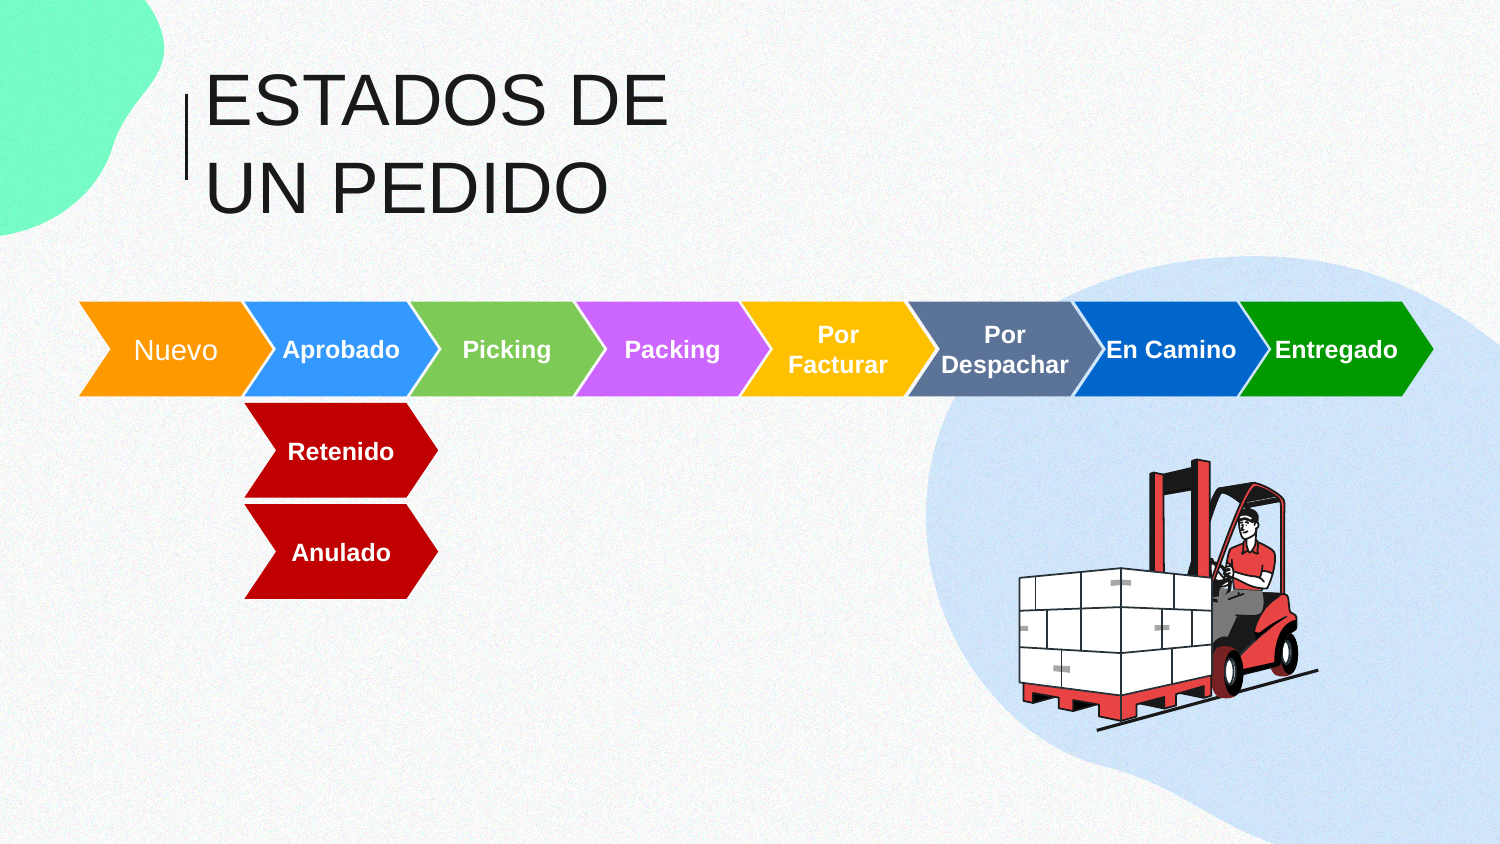

# ESTADOS DE UN PEDIDO
Aprobado
Picking
Packing
Por
Facturar
Nuevo
Por
Despachar
En Camino
Entregado
Retenido

Anulado